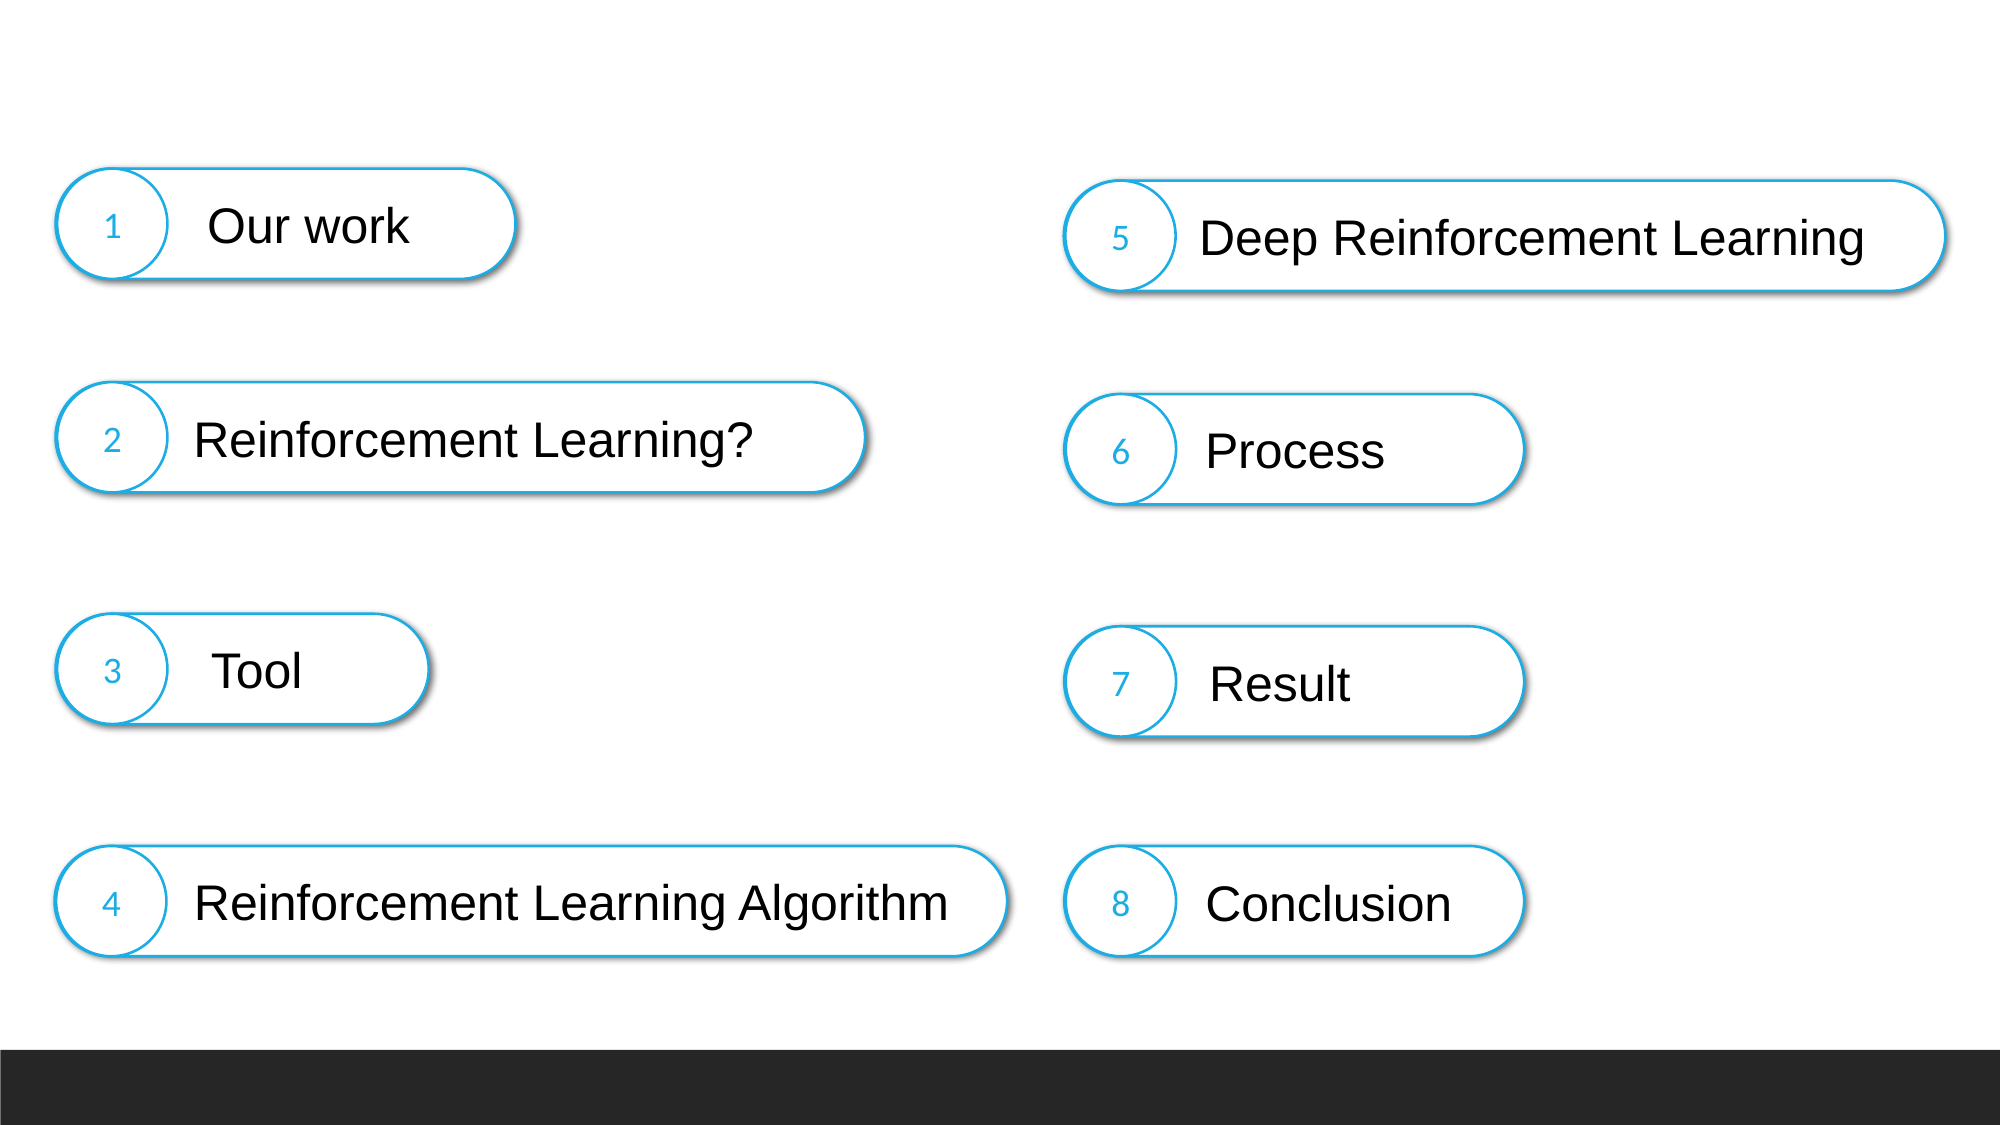

1

5
Our work
Deep Reinforcement Learning

2

6
Reinforcement Learning?
Process

3

7
Tool
Result

4

8

8
Reinforcement Learning Algorithm
Conclusion